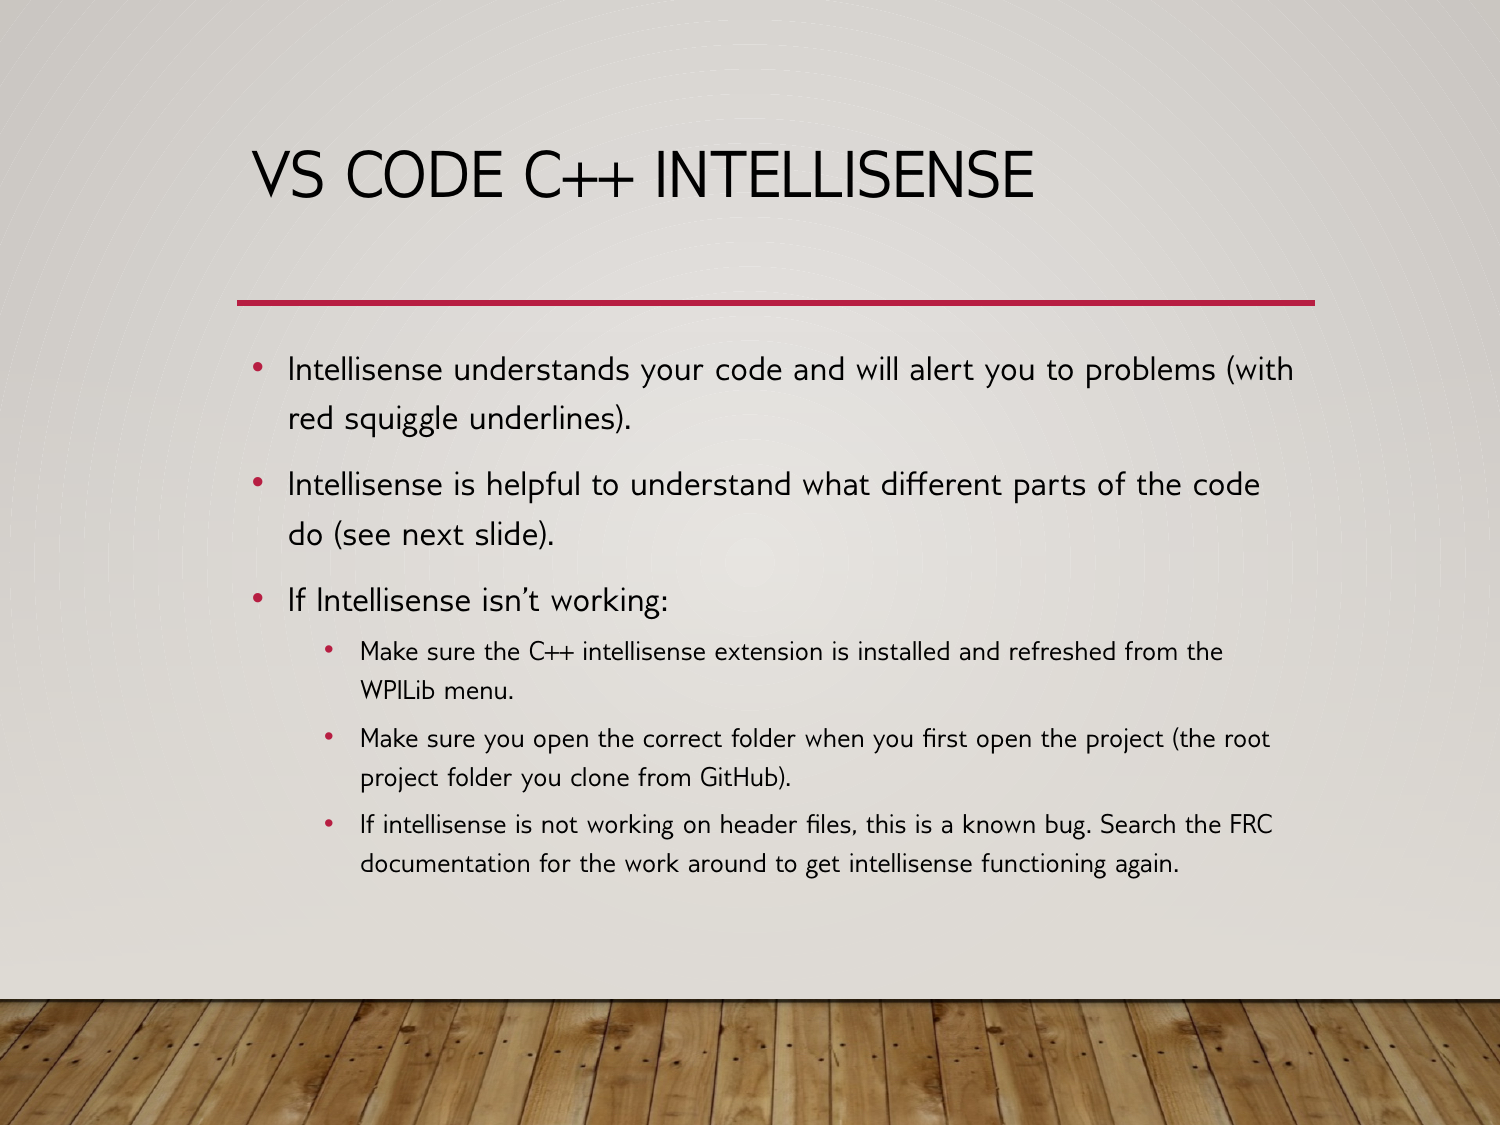

# VS Code C++ Intellisense
Intellisense understands your code and will alert you to problems (with red squiggle underlines).
Intellisense is helpful to understand what different parts of the code do (see next slide).
If Intellisense isn’t working:
Make sure the C++ intellisense extension is installed and refreshed from the WPILib menu.
Make sure you open the correct folder when you first open the project (the root project folder you clone from GitHub).
If intellisense is not working on header files, this is a known bug. Search the FRC documentation for the work around to get intellisense functioning again.